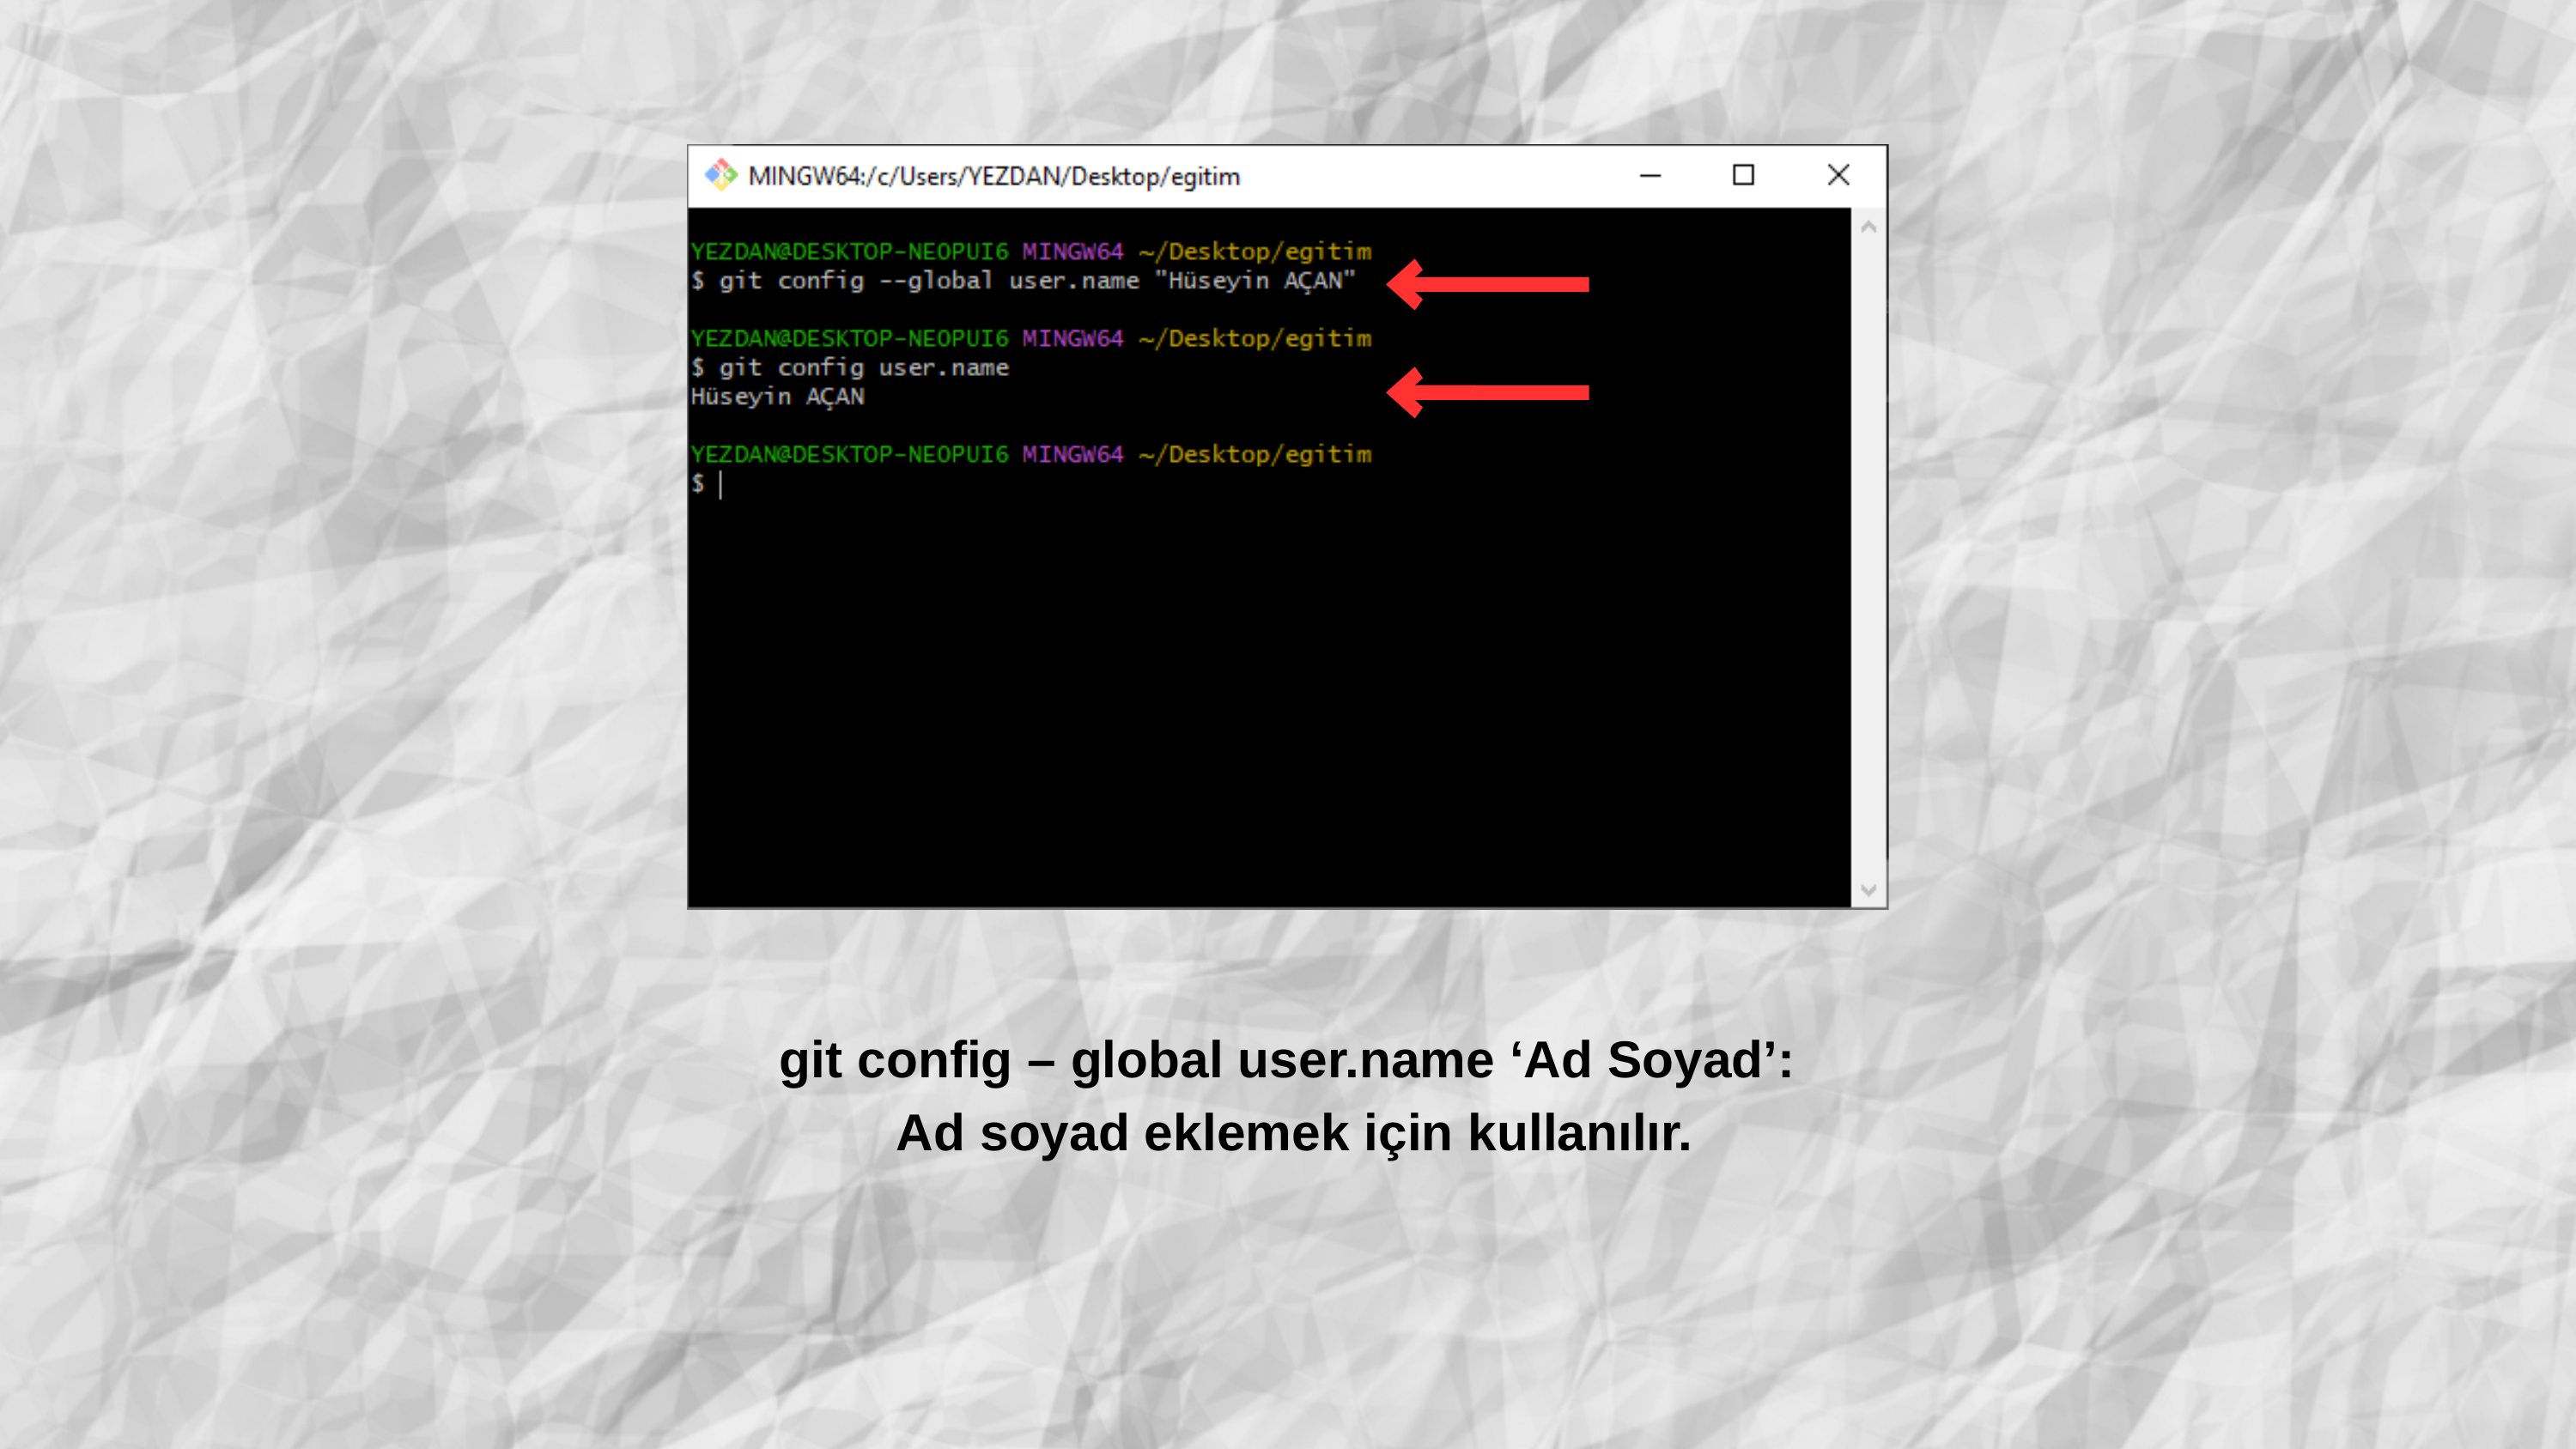

git config – global user.name ‘Ad Soyad’:
 Ad soyad eklemek için kullanılır.